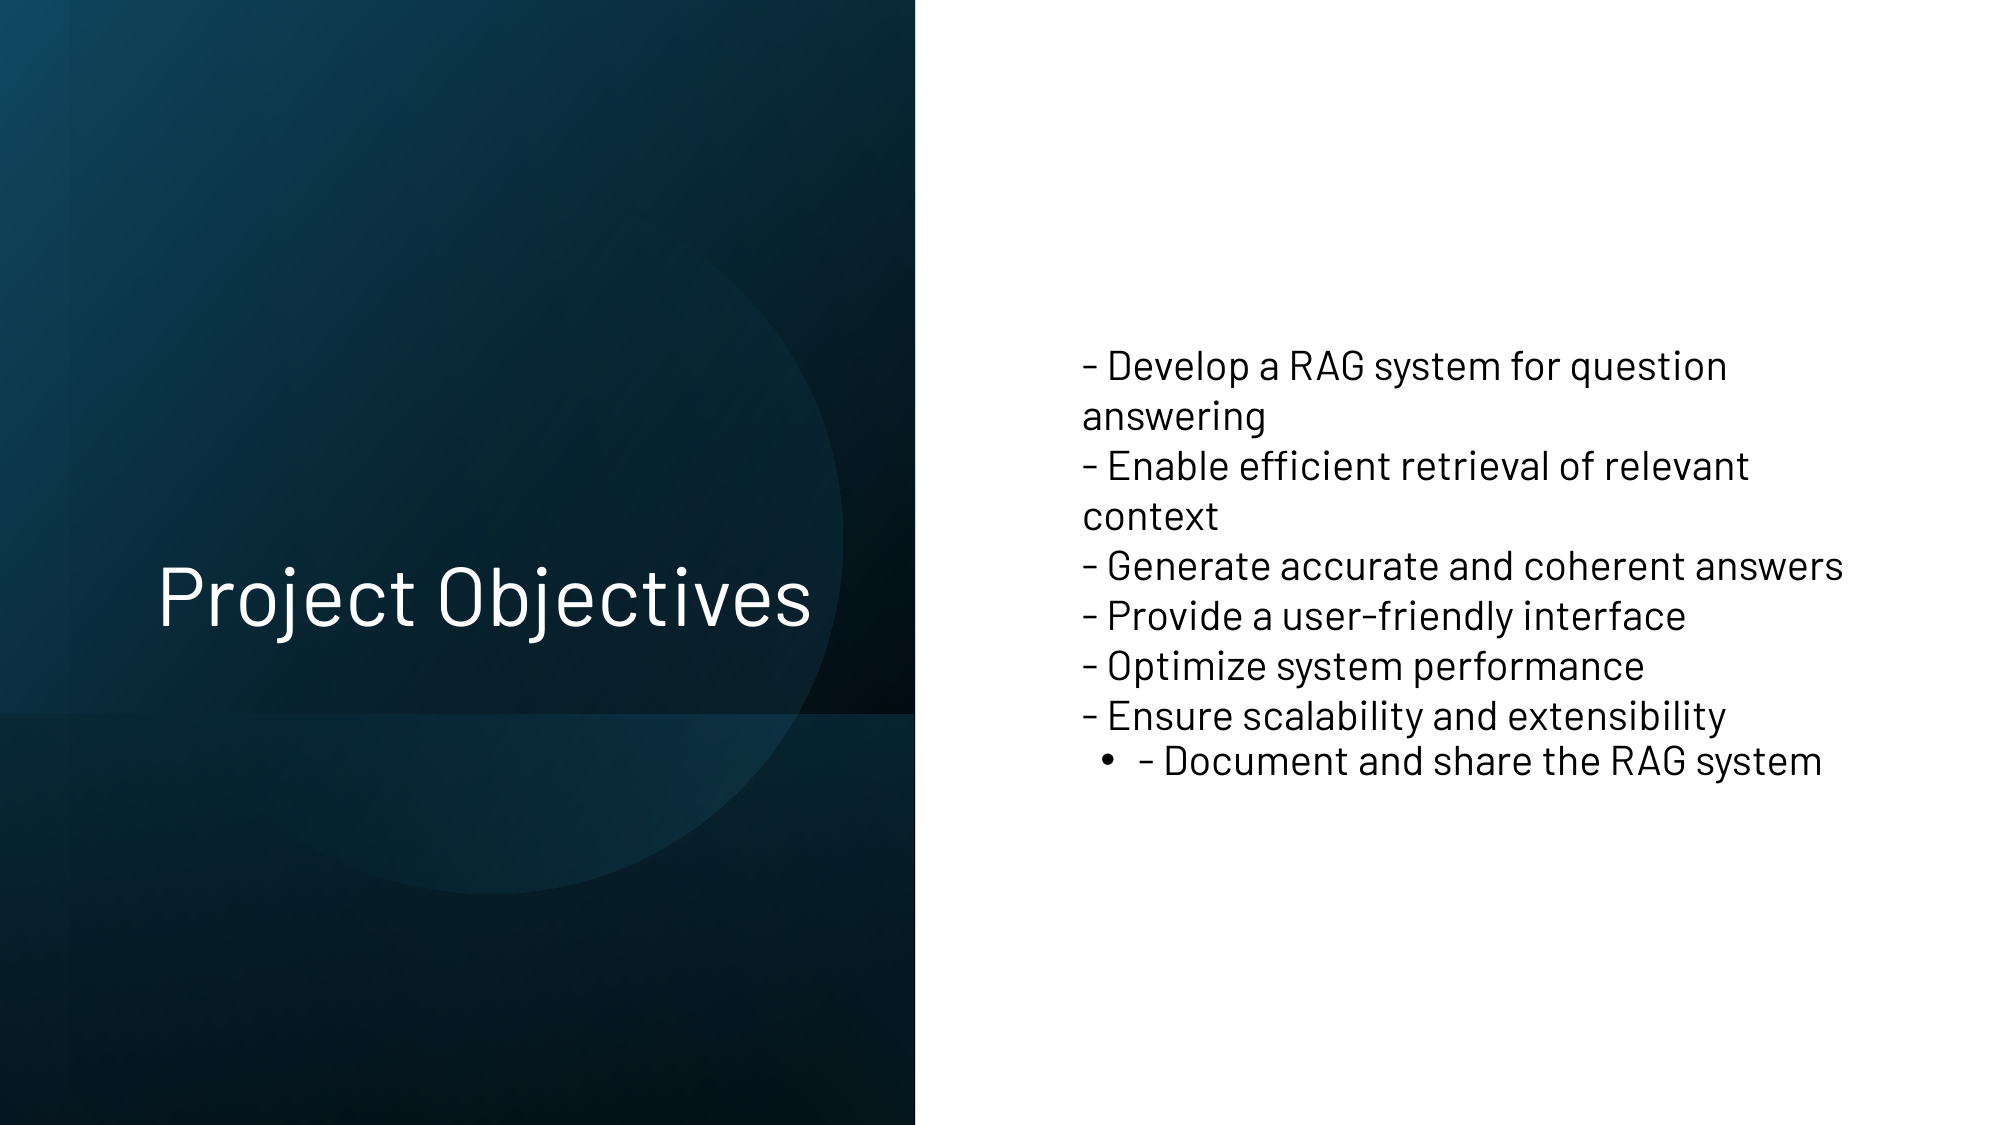

# Project Objectives

- Develop a RAG system for question answering
- Enable efficient retrieval of relevant context
- Generate accurate and coherent answers
- Provide a user-friendly interface
- Optimize system performance
- Ensure scalability and extensibility
- Document and share the RAG system